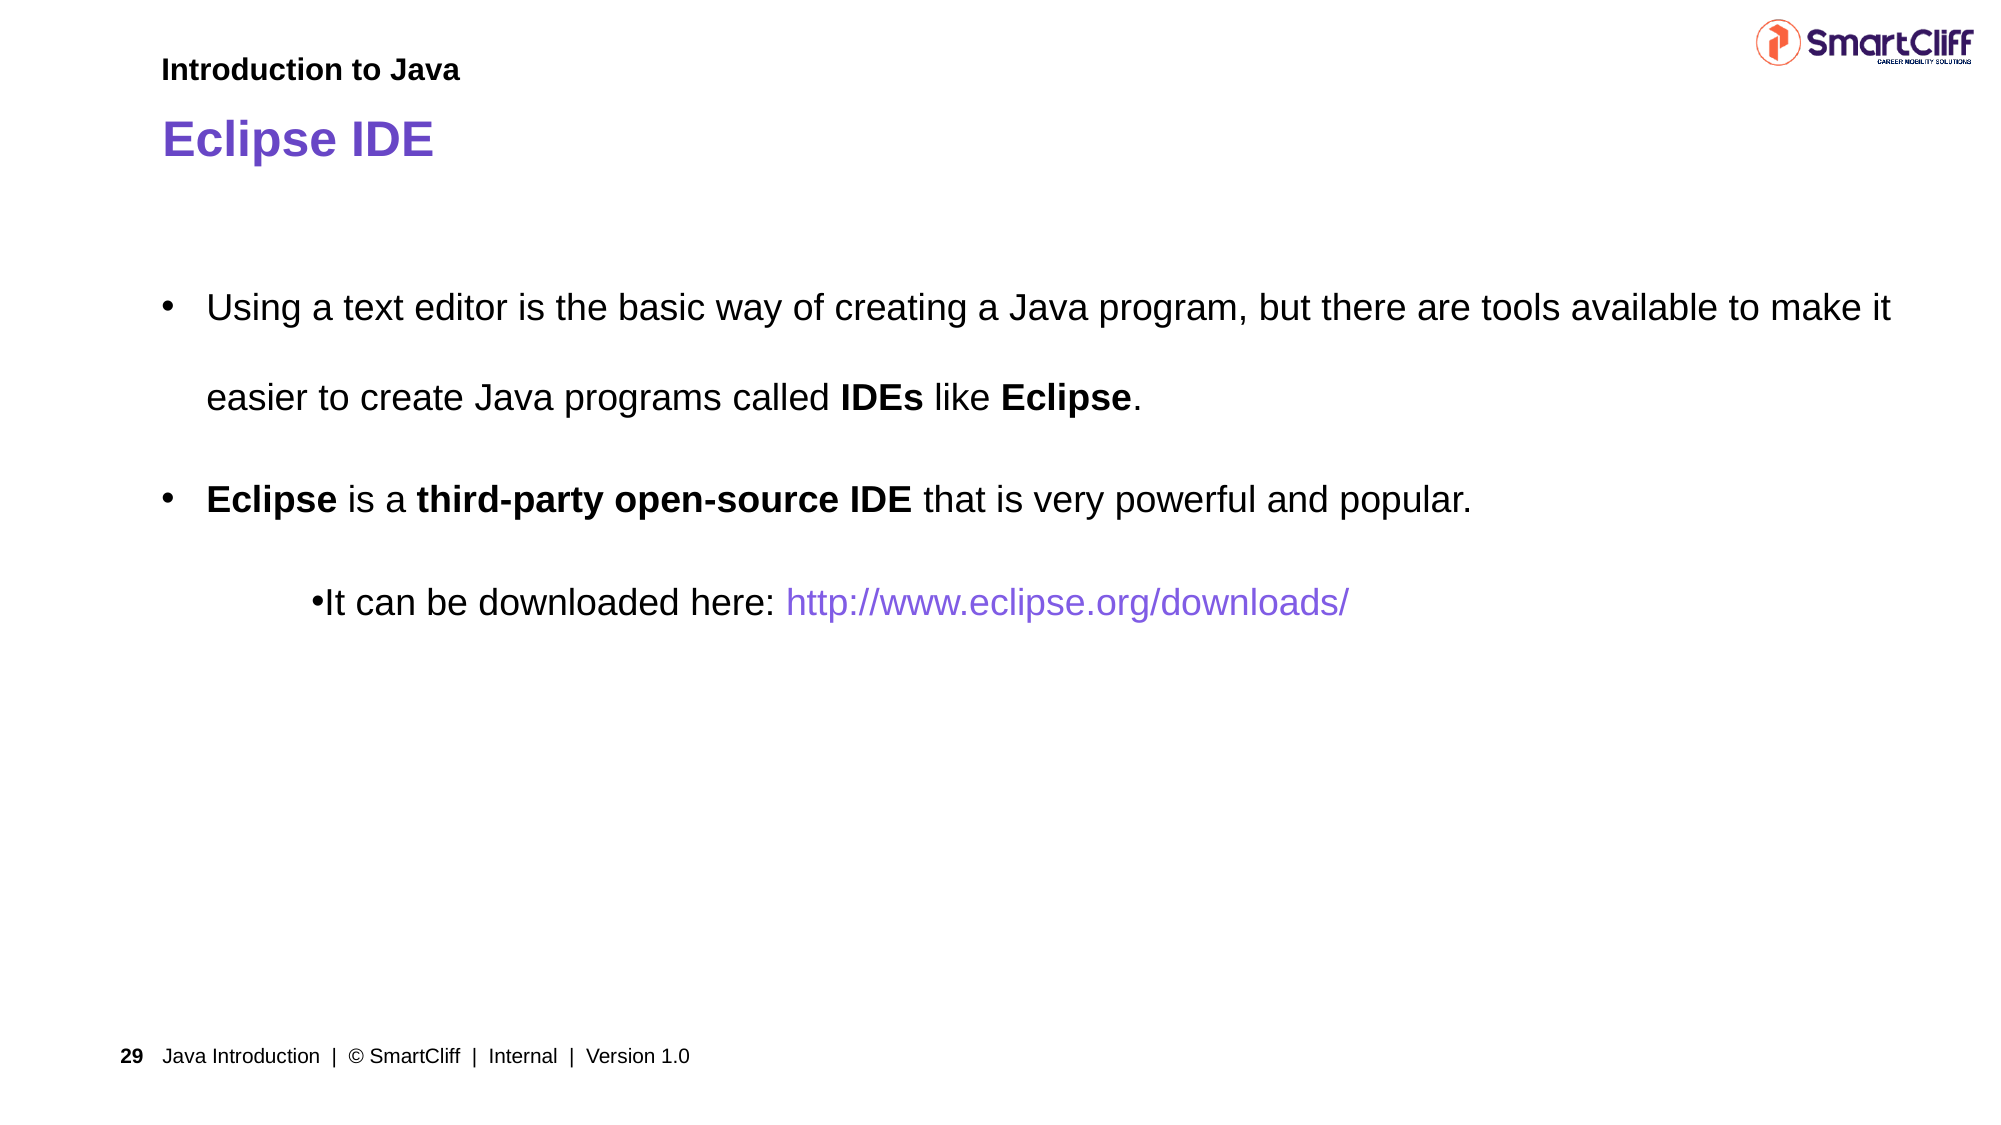

Introduction to Java
# Eclipse IDE
Using a text editor is the basic way of creating a Java program, but there are tools available to make it easier to create Java programs called IDEs like Eclipse.
Eclipse is a third-party open-source IDE that is very powerful and popular.
It can be downloaded here: http://www.eclipse.org/downloads/

Java Introduction  |  © SmartCliff  |  Internal  |  Version 1.0
29